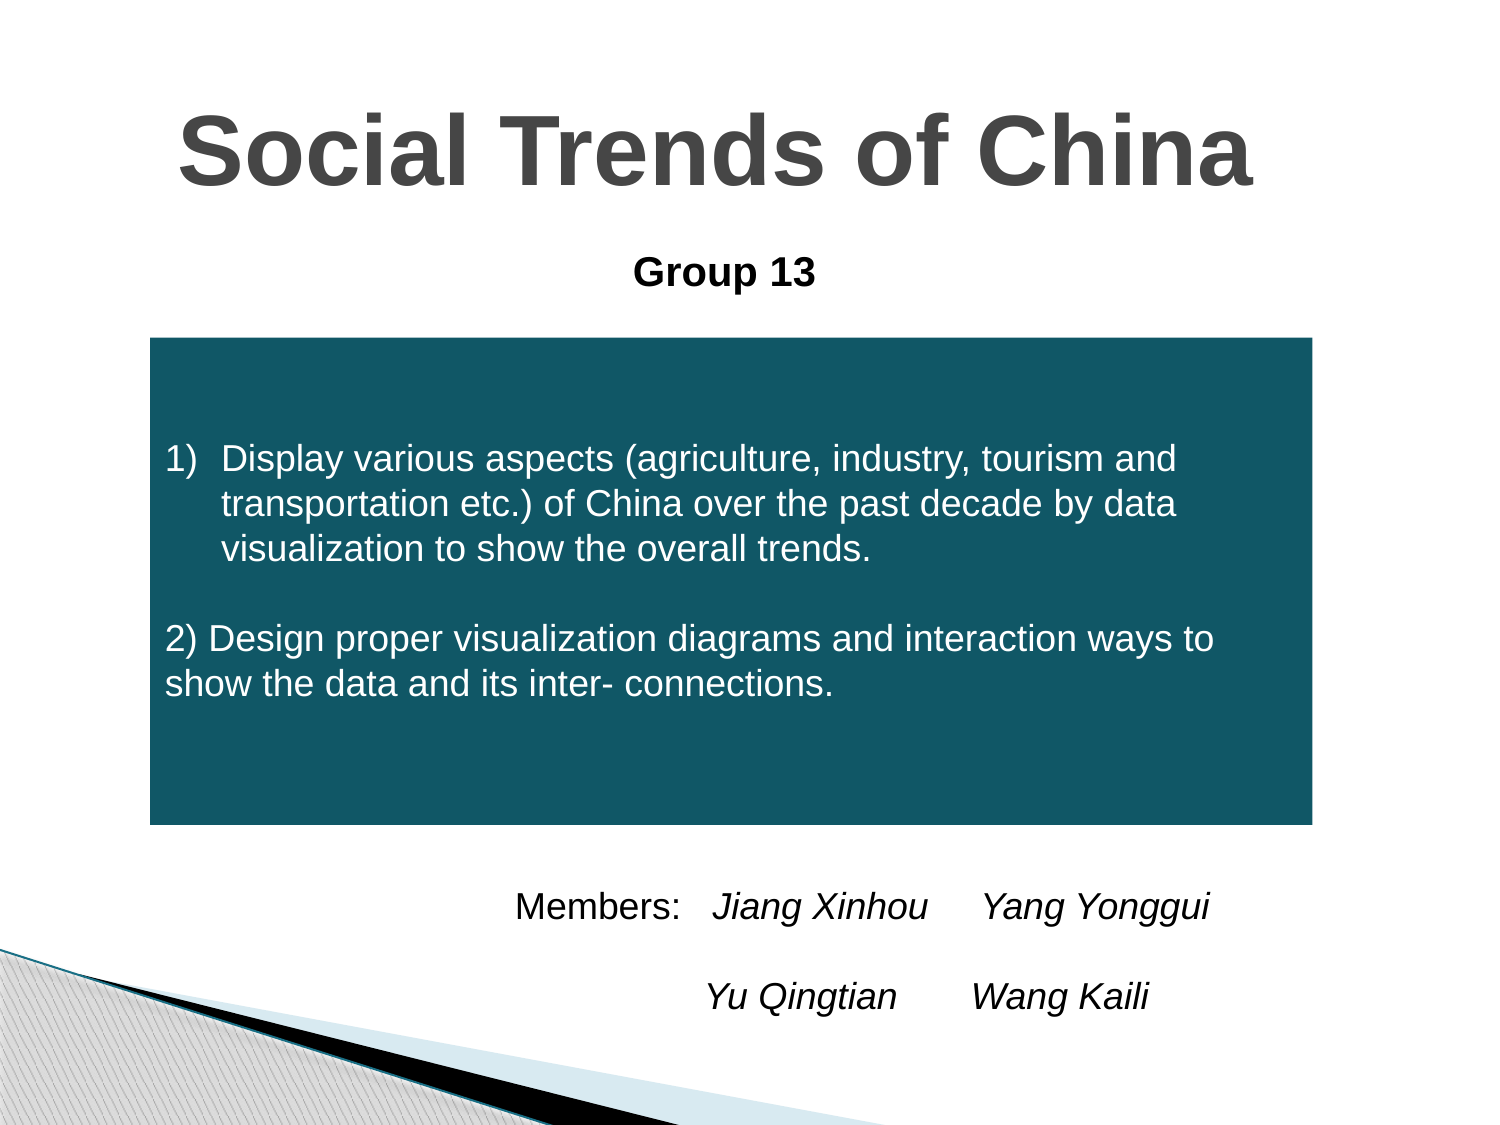

Social Trends of China
Group 13

Display various aspects (agriculture, industry, tourism and transportation etc.) of China over the past decade by data visualization to show the overall trends.

2) Design proper visualization diagrams and interaction ways to show the data and its inter- connections.
Members:   Jiang Xinhou     Yang Yonggui

                  Yu Qingtian       Wang Kaili